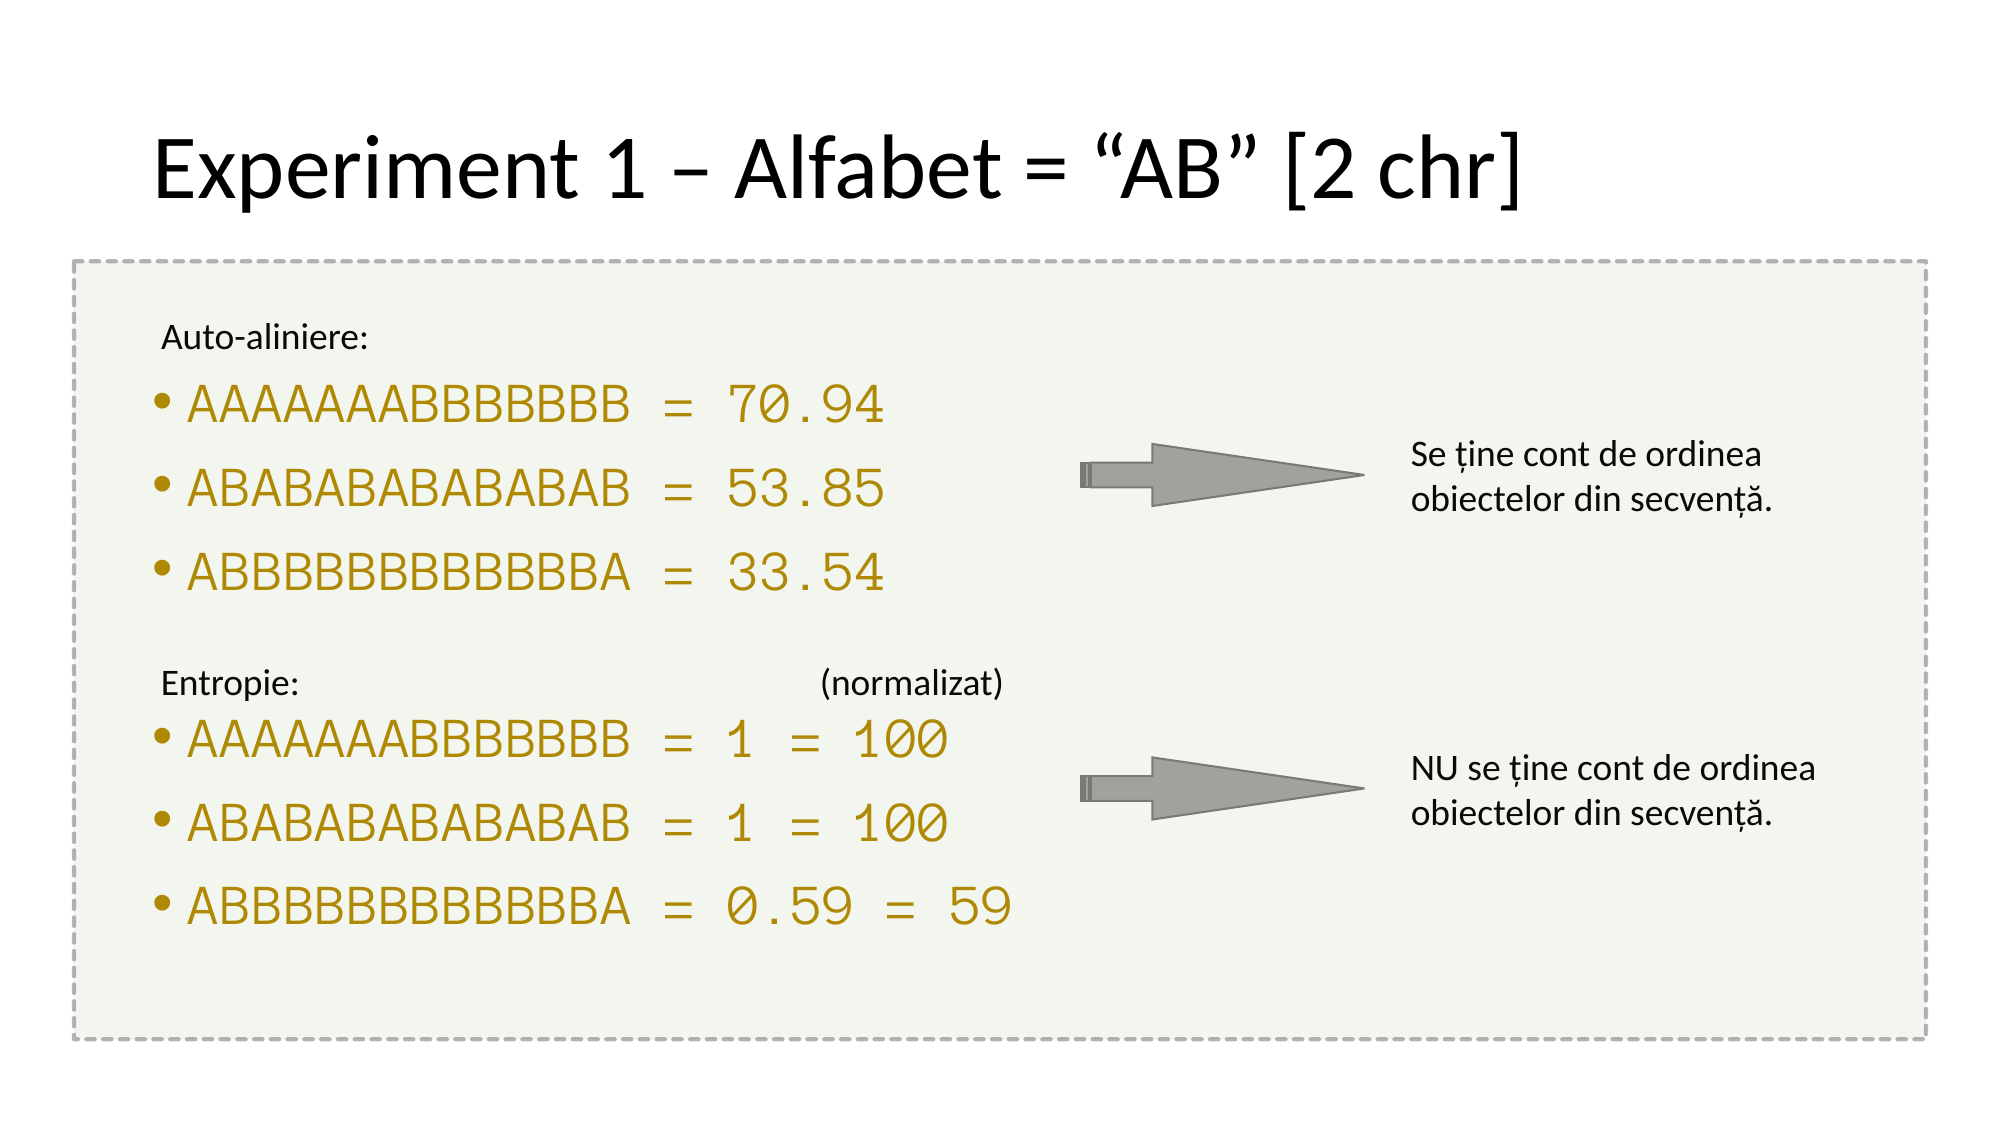

# Experiment 1 – Alfabet = “AB” [2 chr]

Auto-aliniere:
AAAAAAABBBBBBB = 70.94
ABABABABABABAB = 53.85
ABBBBBBBBBBBBA = 33.54

AAAAAAABBBBBBB = 1 = 100
ABABABABABABAB = 1 = 100
ABBBBBBBBBBBBA = 0.59 = 59

Se ține cont de ordinea obiectelor din secvență.

Entropie:
(normalizat)
NU se ține cont de ordinea obiectelor din secvență.